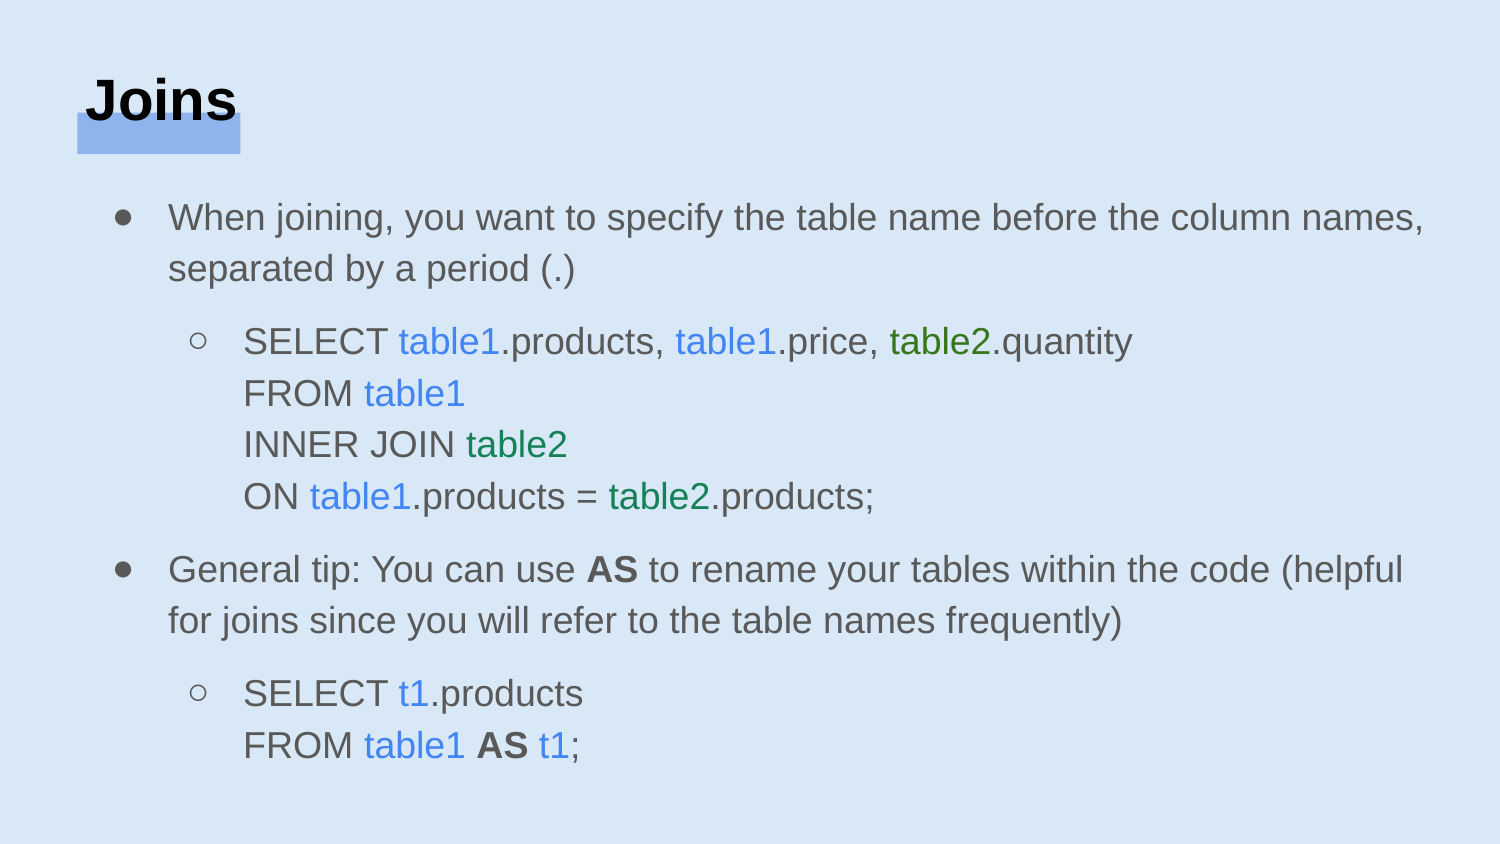

# Joins

When joining, you want to specify the table name before the column names, separated by a period (.)
SELECT table1.products, table1.price, table2.quantity
FROM table1
INNER JOIN table2
ON table1.products = table2.products;
General tip: You can use AS to rename your tables within the code (helpful for joins since you will refer to the table names frequently)
SELECT t1.products
FROM table1 AS t1;